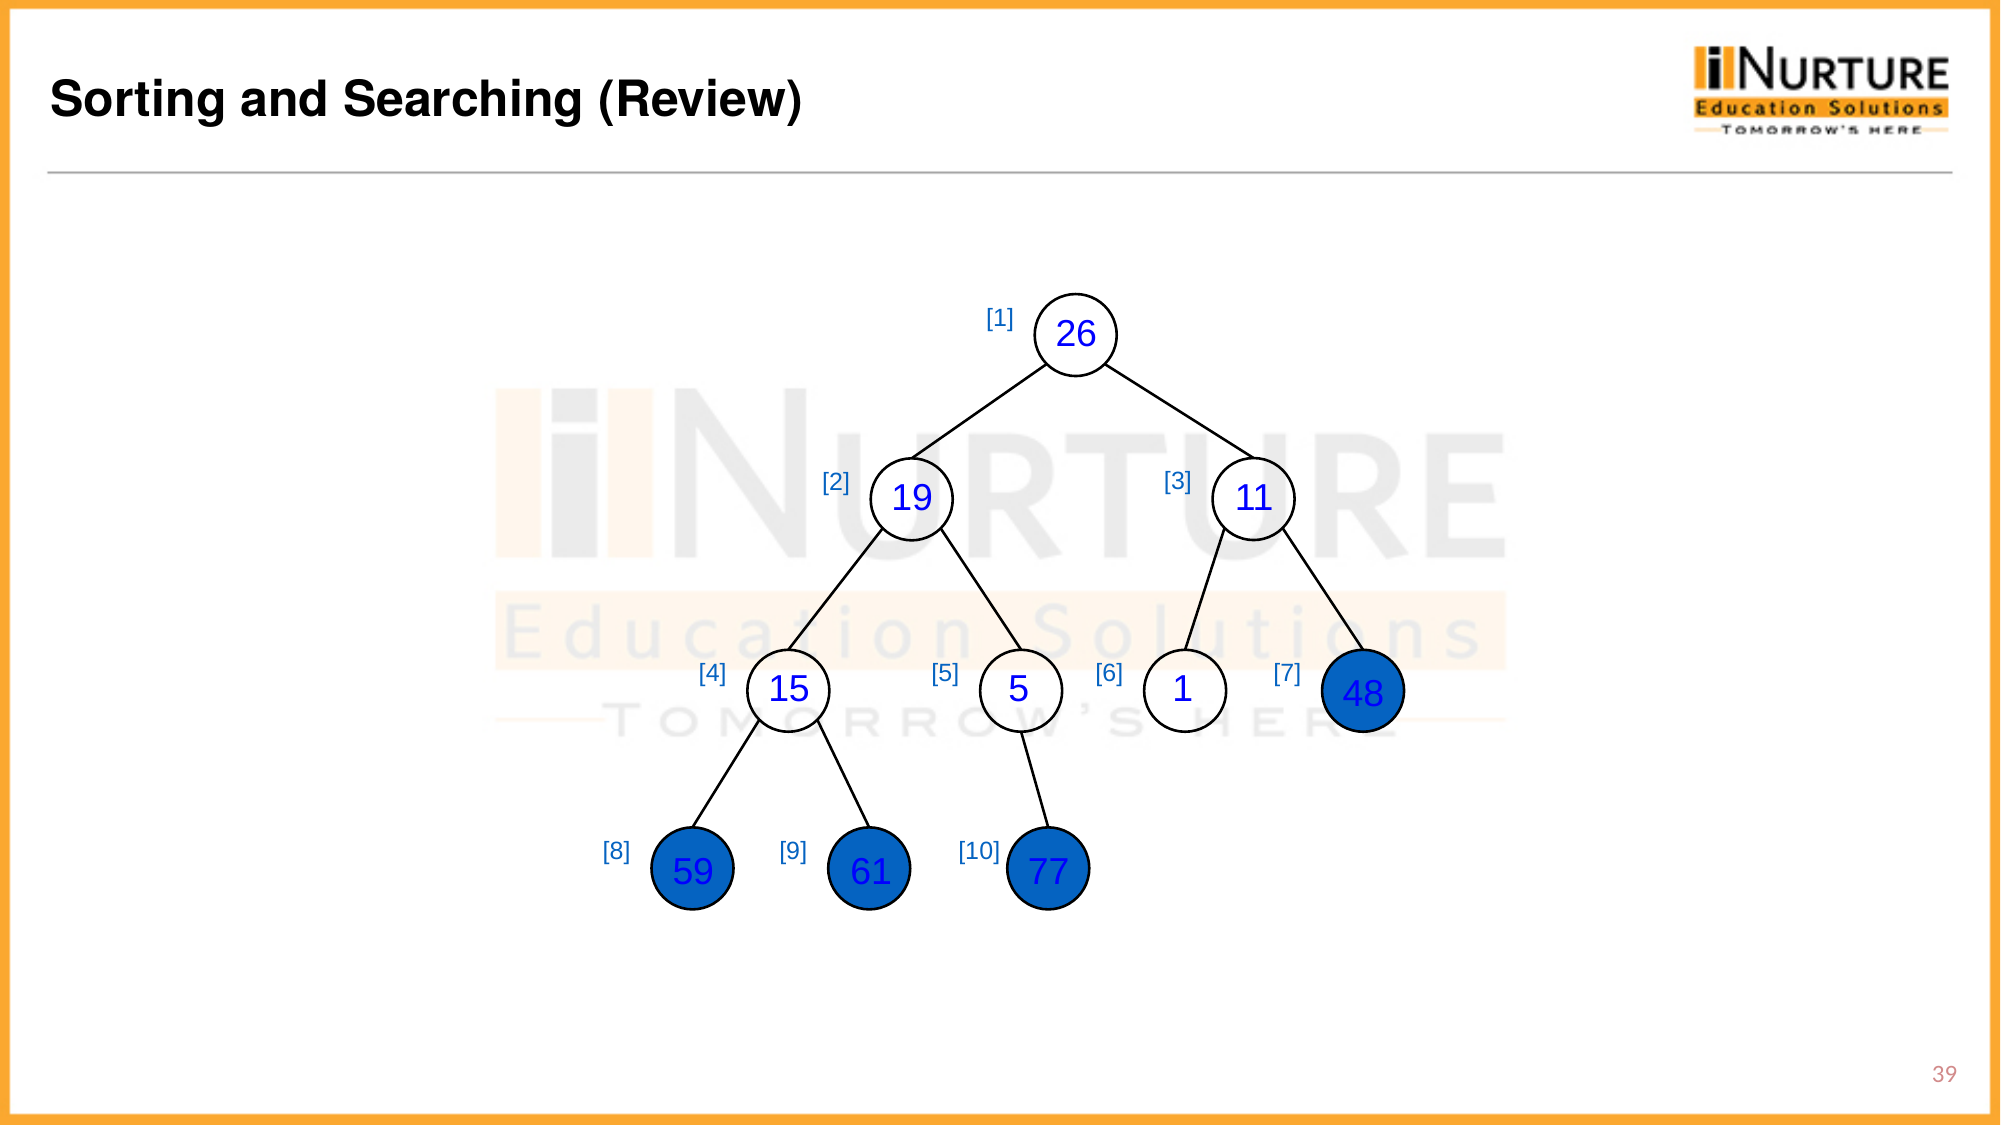

Sorting and Searching (Review)
[1]

26
[3]

[2]

11
19
[4]
[5]
[6]
[7]

15
5
1
48
[8]
[9]
[10]

59
61
77
39